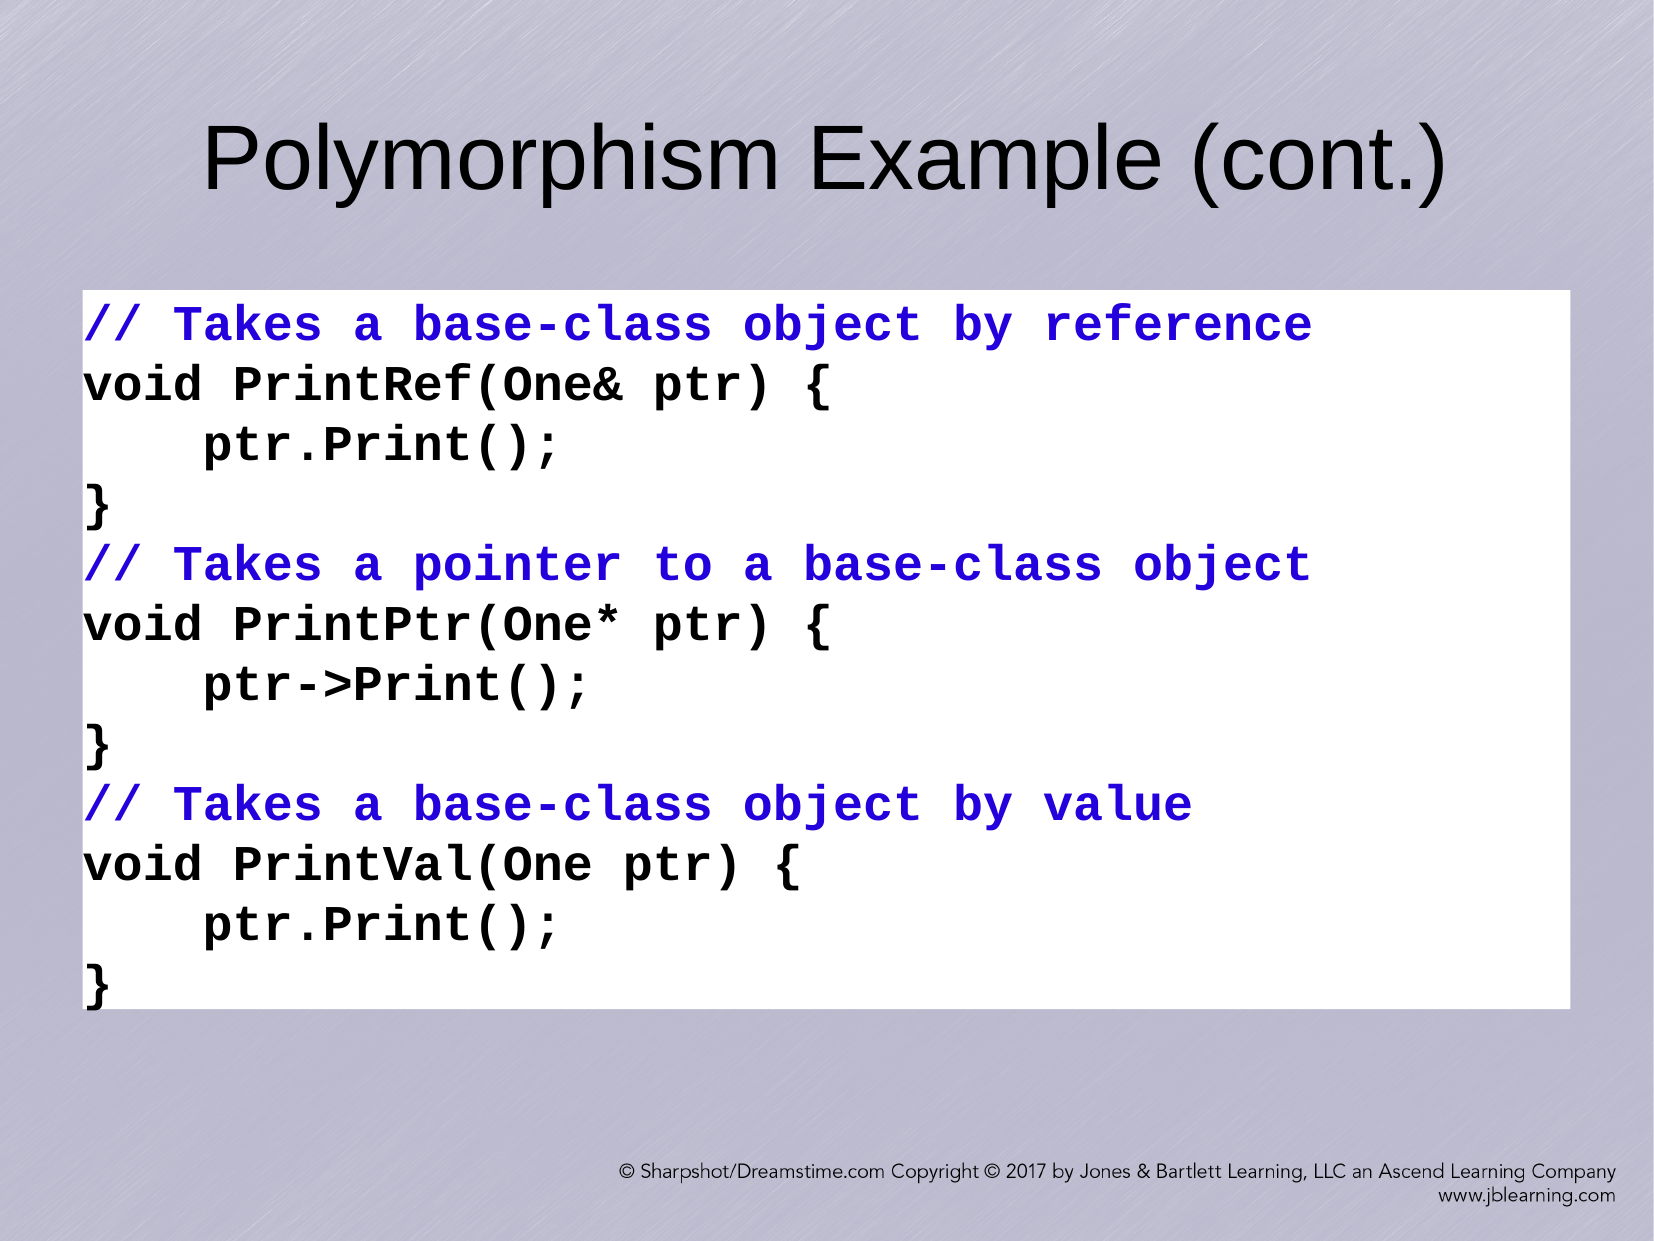

Polymorphism Example (cont.)
// Takes a base-class object by reference
void PrintRef(One& ptr) {
    ptr.Print();
}
// Takes a pointer to a base-class object
void PrintPtr(One* ptr) {
    ptr->Print();
}
// Takes a base-class object by value
void PrintVal(One ptr) {
    ptr.Print();
}